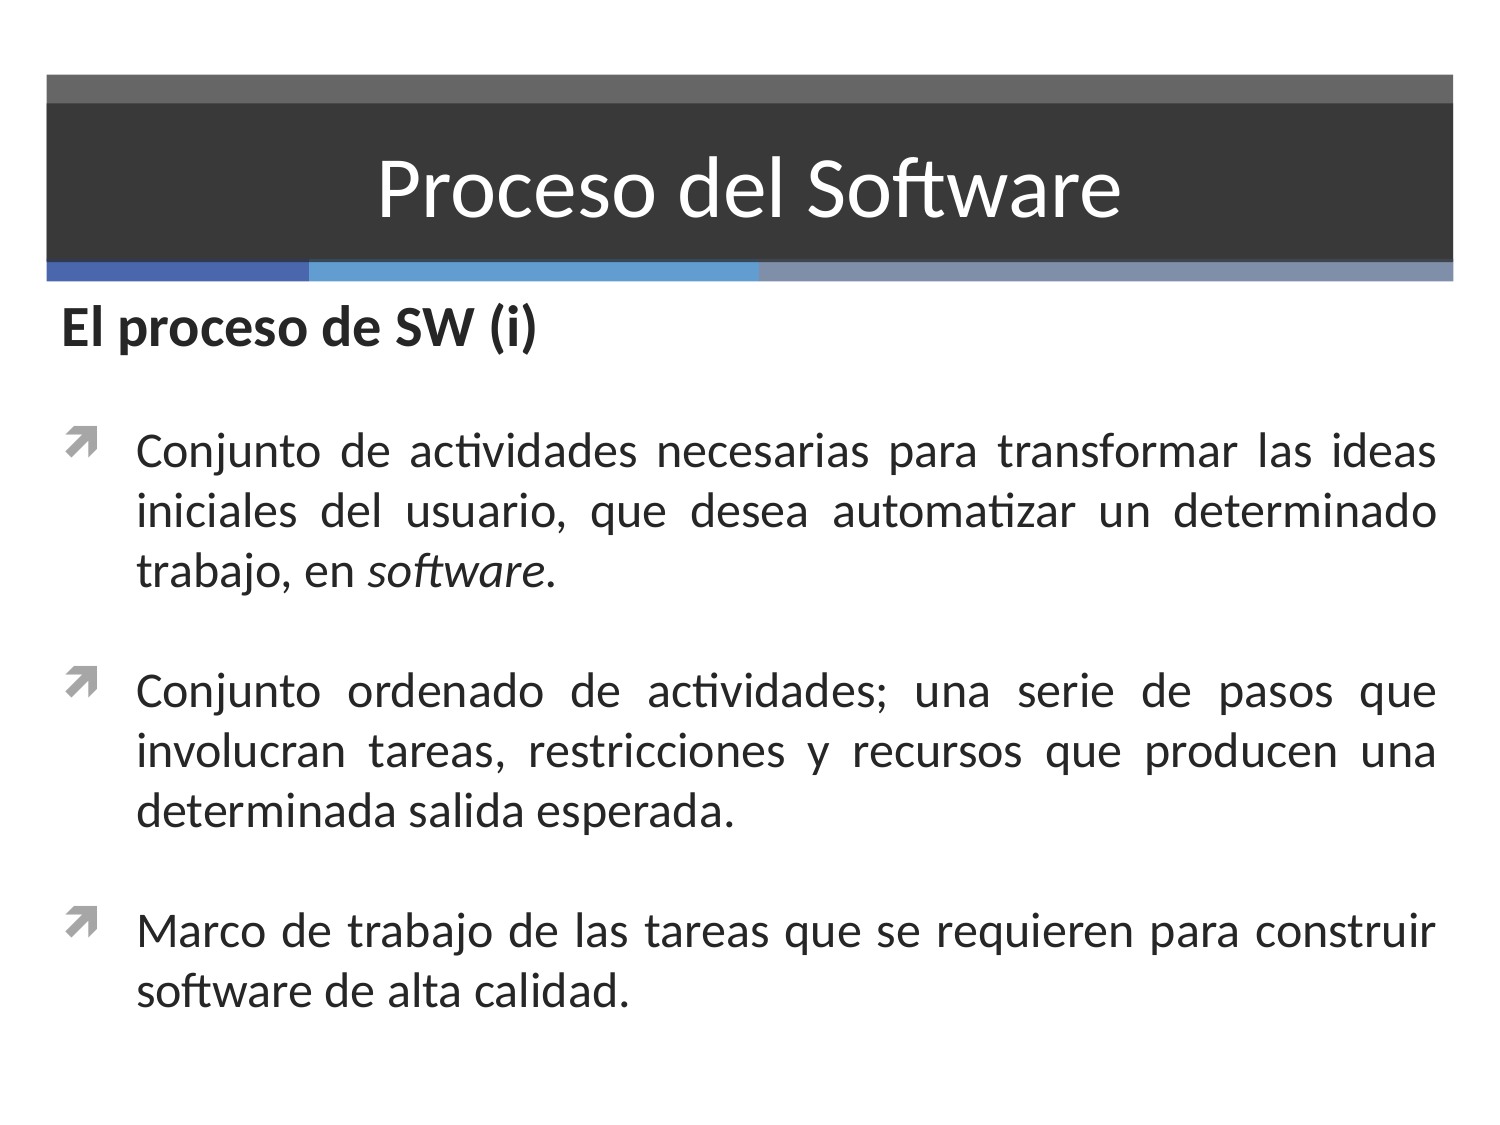

# Proceso del Software
El proceso de SW (i)

Conjunto de actividades necesarias para transformar las ideas iniciales del usuario, que desea automatizar un determinado trabajo, en software.

Conjunto ordenado de actividades; una serie de pasos que involucran tareas, restricciones y recursos que producen una determinada salida esperada.

Marco de trabajo de las tareas que se requieren para construir software de alta calidad.